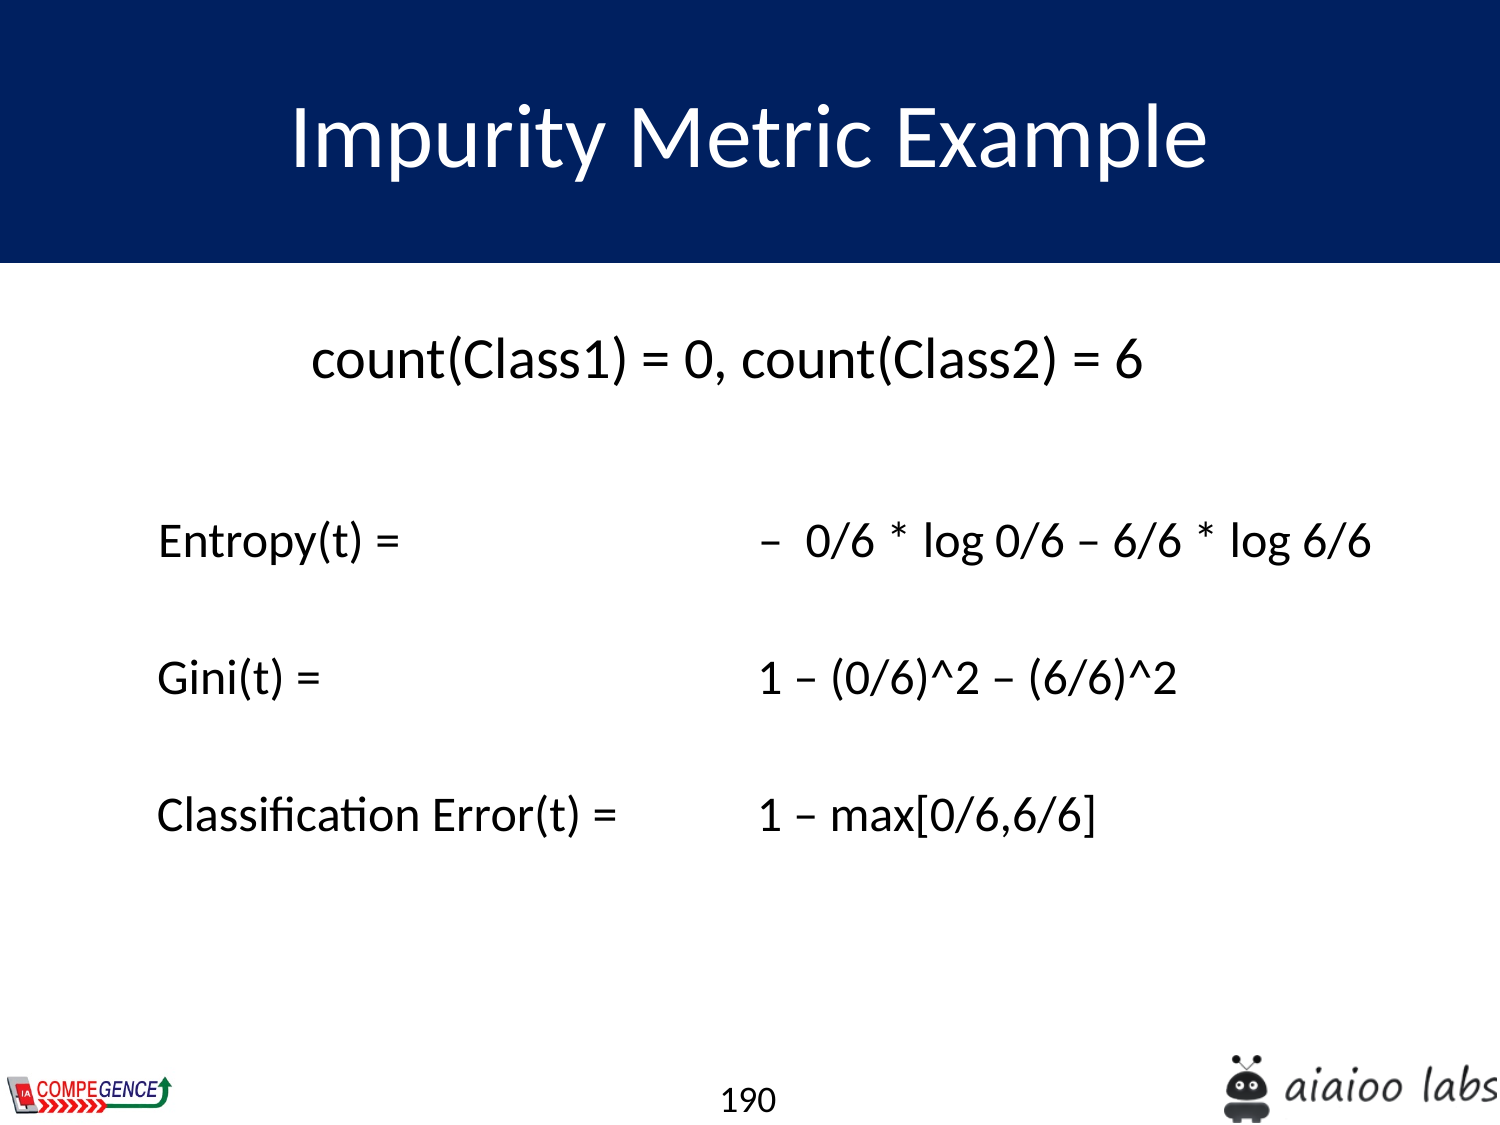

Impurity Metric Example
count(Class1) = 0, count(Class2) = 6
Entropy(t) = 			–  0/6 * log 0/6 – 6/6 * log 6/6
Gini(t) =			1 – (0/6)^2 – (6/6)^2
Classification Error(t) = 	1 – max[0/6,6/6]